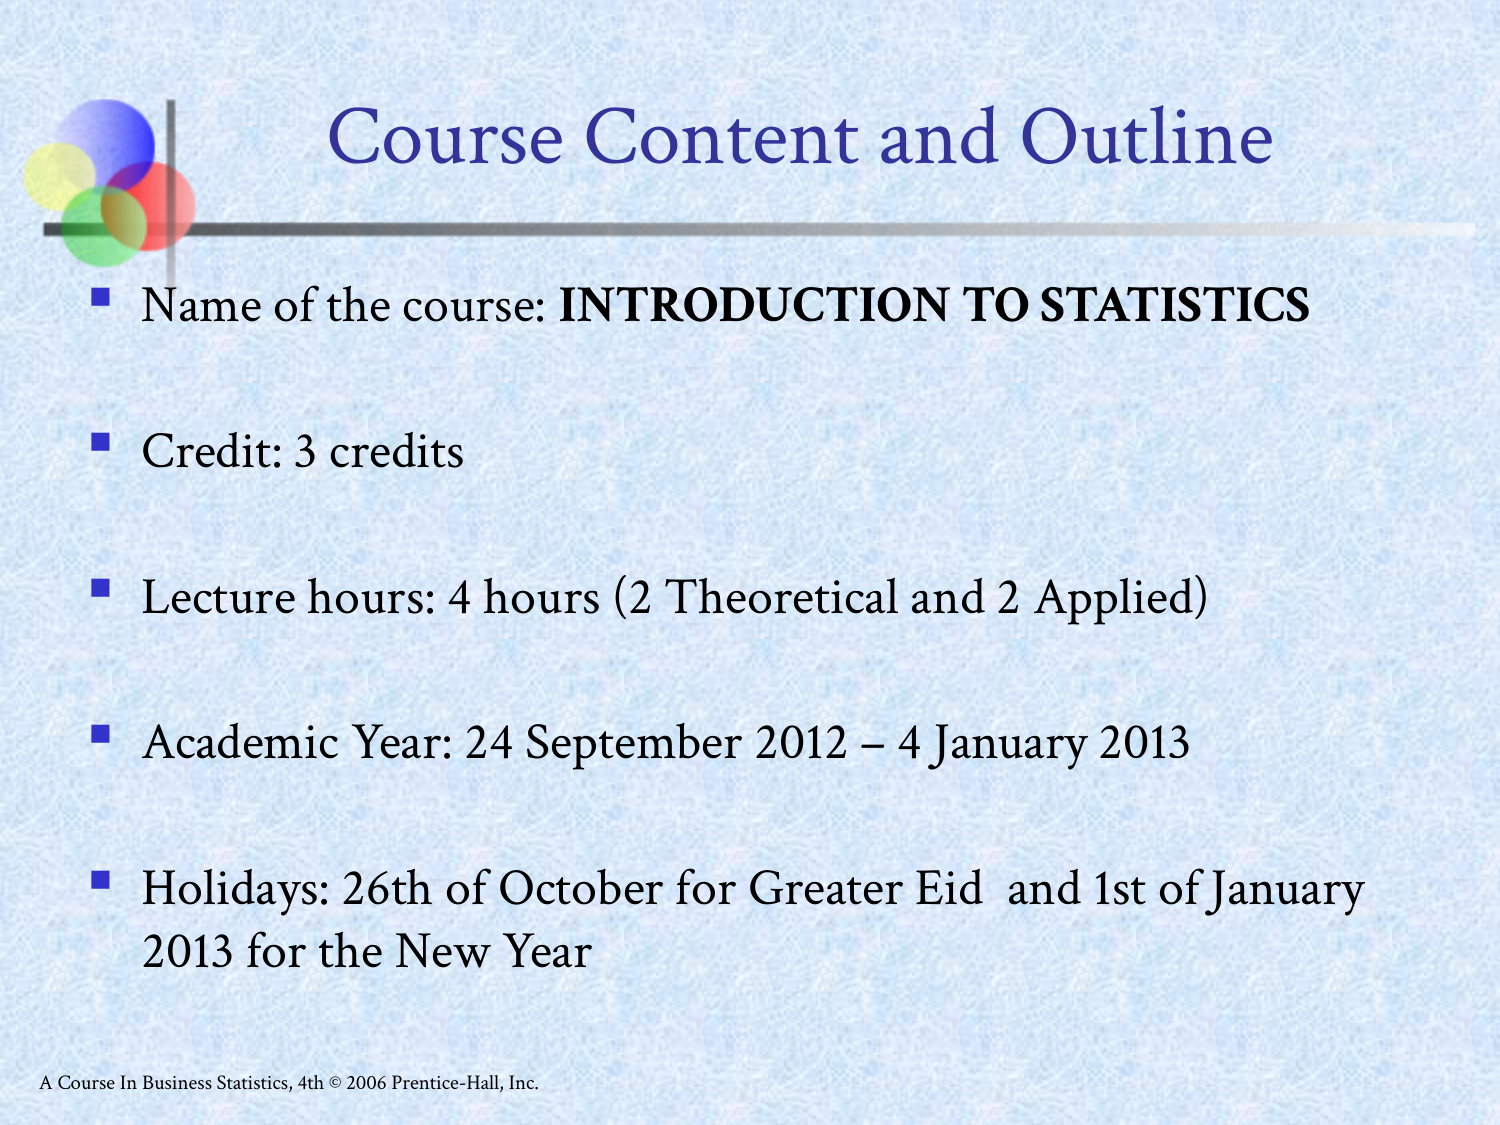

# Course Content and Outline
Name of the course: INTRODUCTION TO STATISTICS

Credit: 3 credits

Lecture hours: 4 hours (2 Theoretical and 2 Applied)

Academic Year: 24 September 2012 – 4 January 2013

Holidays: 26th of October for Greater Eid  and 1st of January 2013 for the New Year
A Course In Business Statistics, 4th © 2006 Prentice-Hall, Inc.